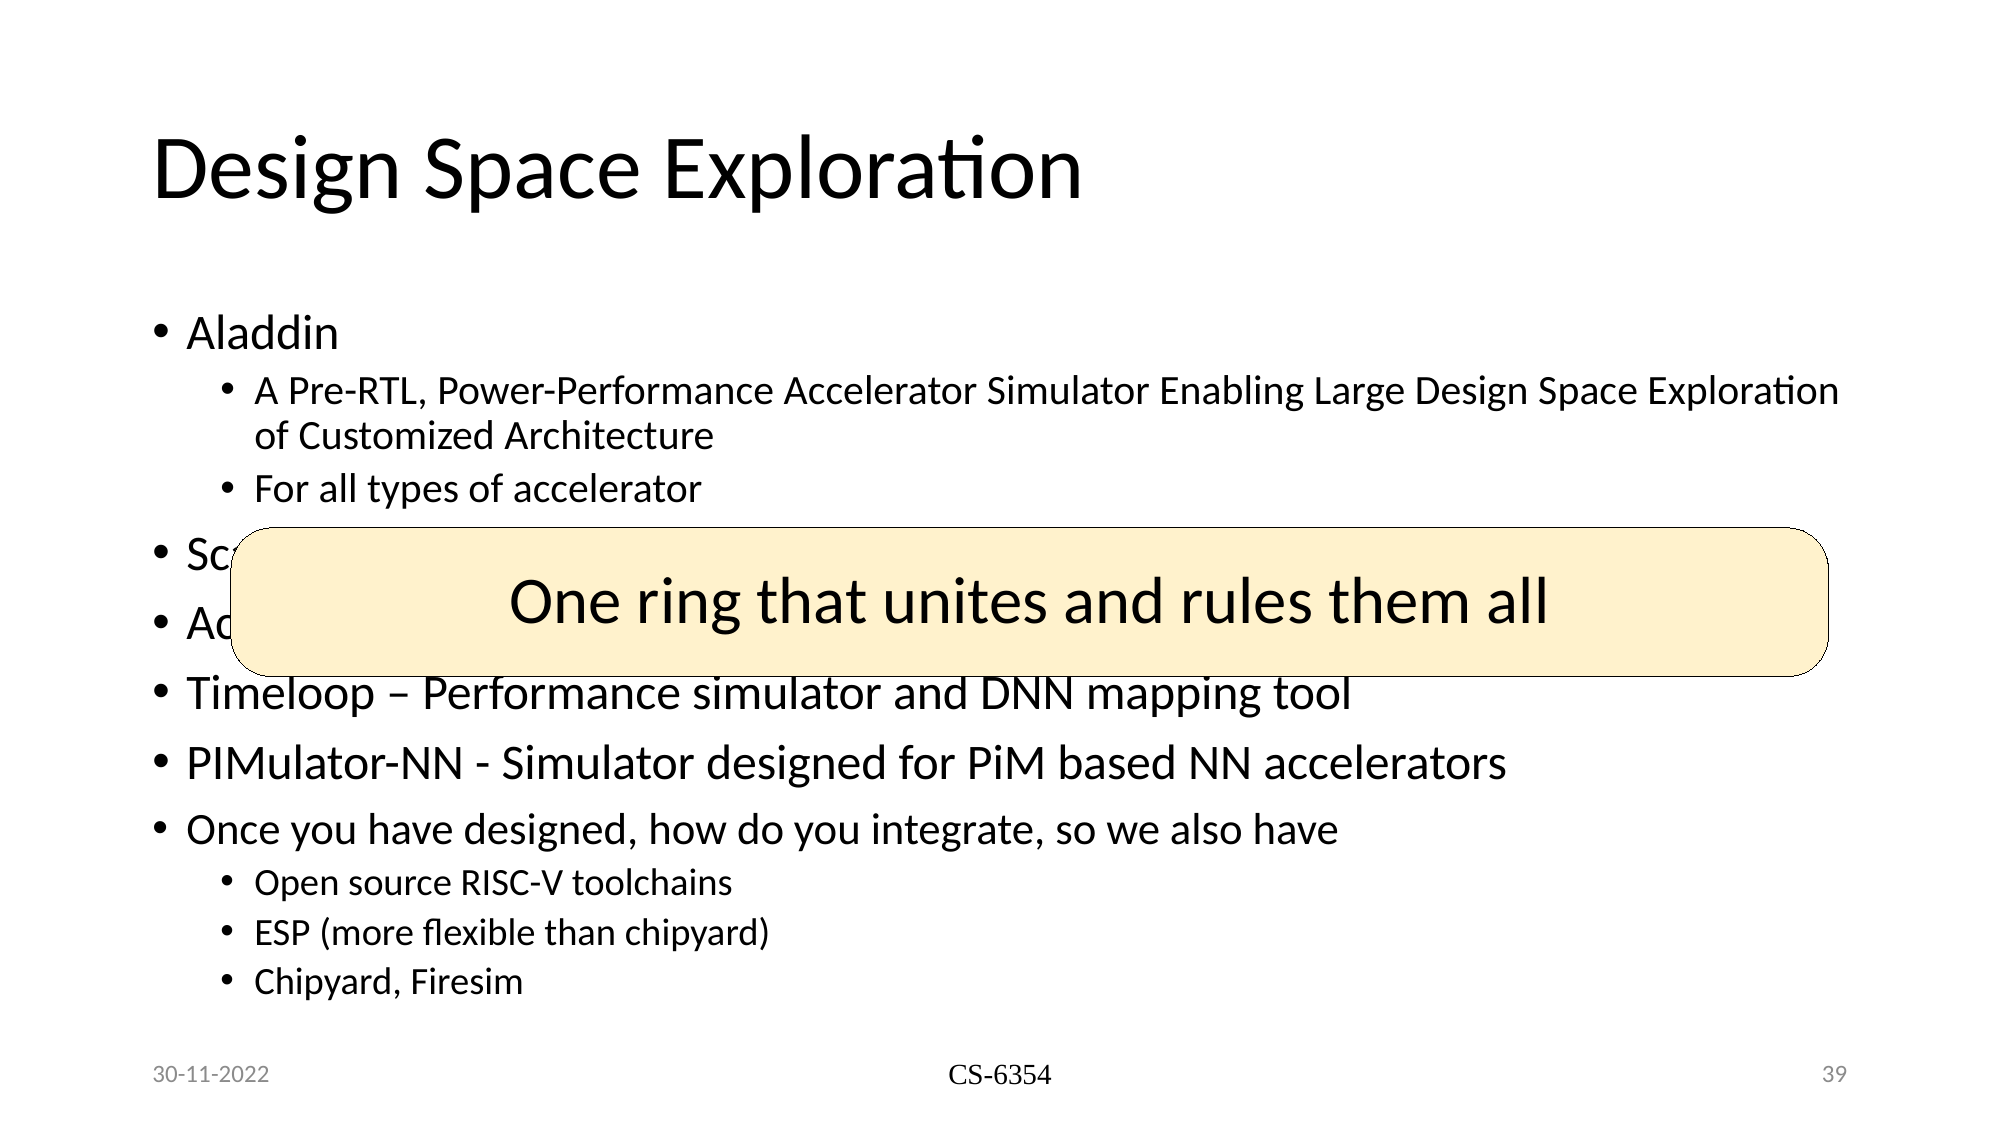

# Design Space Exploration
Aladdin
A Pre-RTL, Power-Performance Accelerator Simulator Enabling Large Design Space Exploration of Customized Architecture
For all types of accelerator
Scale-SIM (specially for AI accelerators)
Accelergy – early stage energy estimator
Timeloop – Performance simulator and DNN mapping tool
PIMulator-NN - Simulator designed for PiM based NN accelerators
Once you have designed, how do you integrate, so we also have
Open source RISC-V toolchains
ESP (more flexible than chipyard)
Chipyard, Firesim
One ring that unites and rules them all
30-11-2022
CS-6354
39